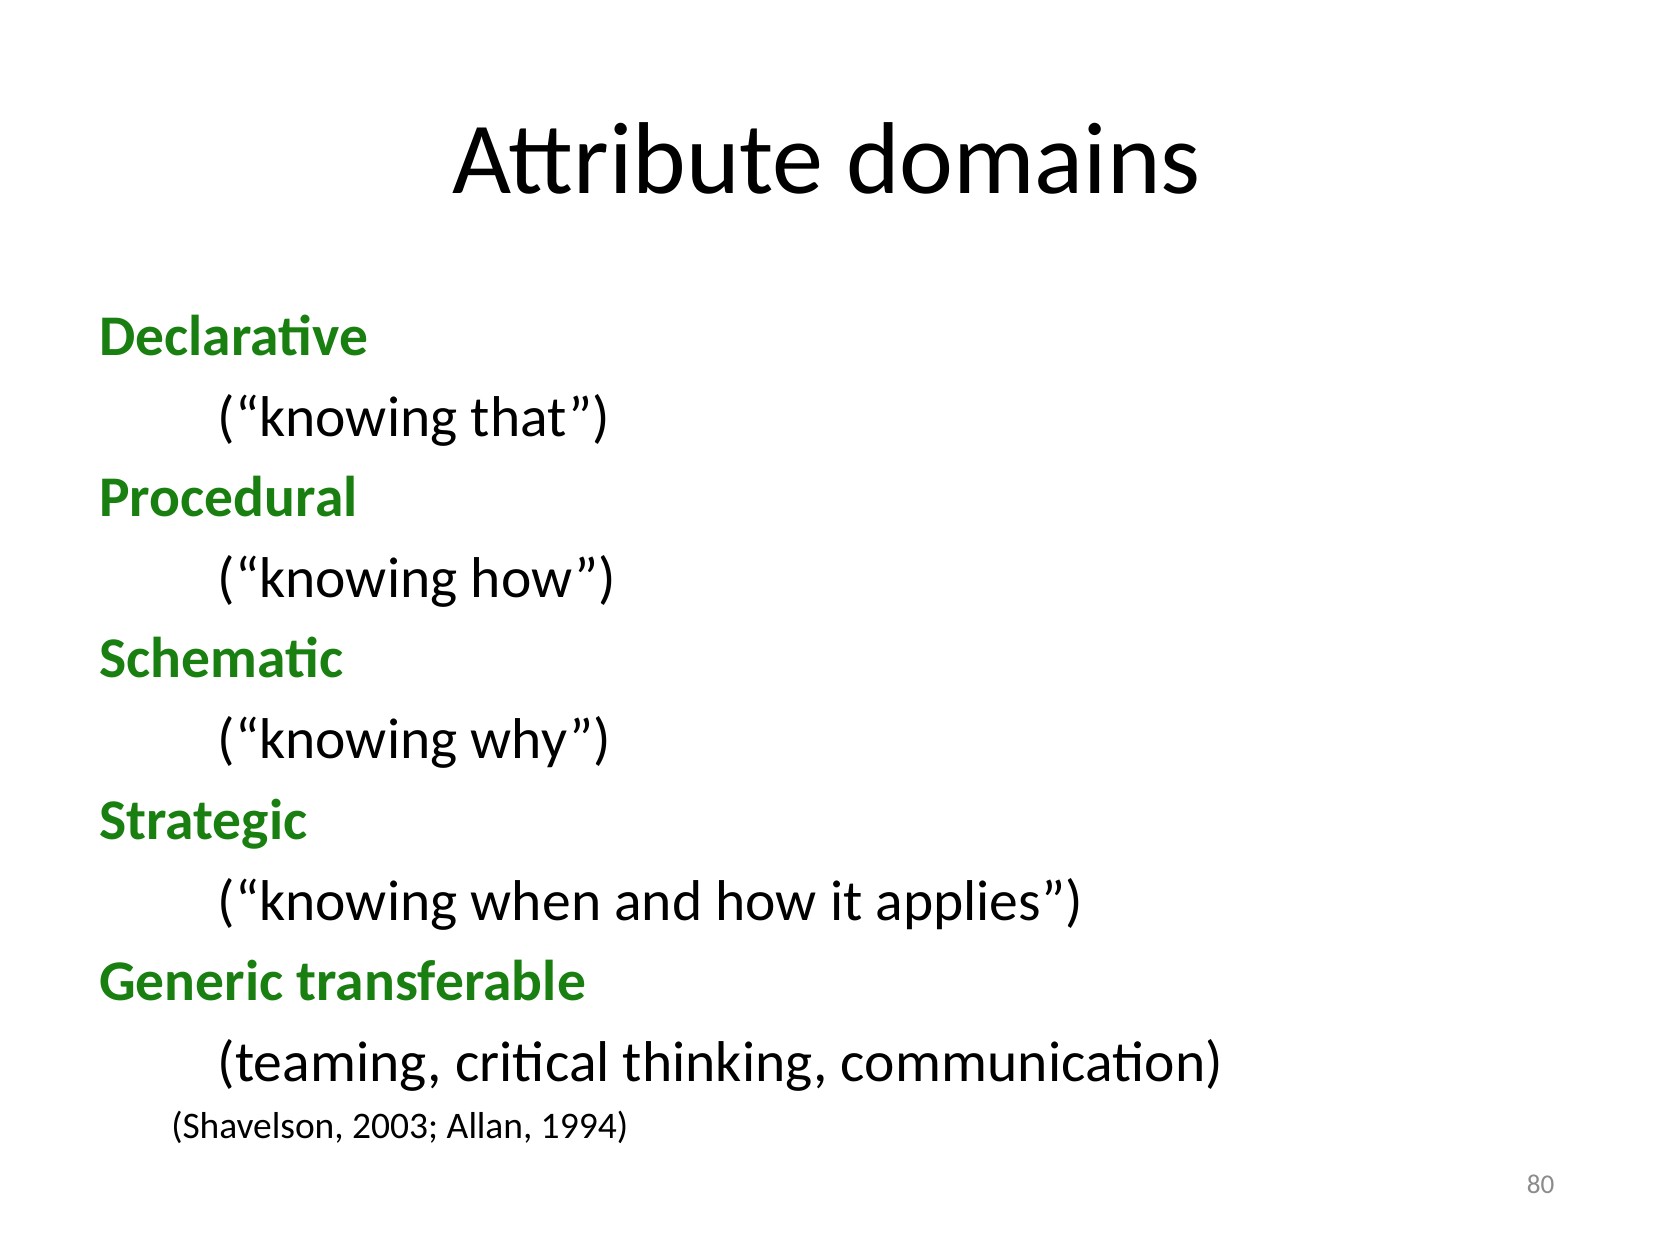

# Attribute domains
Declarative
	(“knowing that”)
Procedural
	(“knowing how”)
Schematic
	(“knowing why”)
Strategic
	(“knowing when and how it applies”)
Generic transferable
	(teaming, critical thinking, communication)
(Shavelson, 2003; Allan, 1994)
80